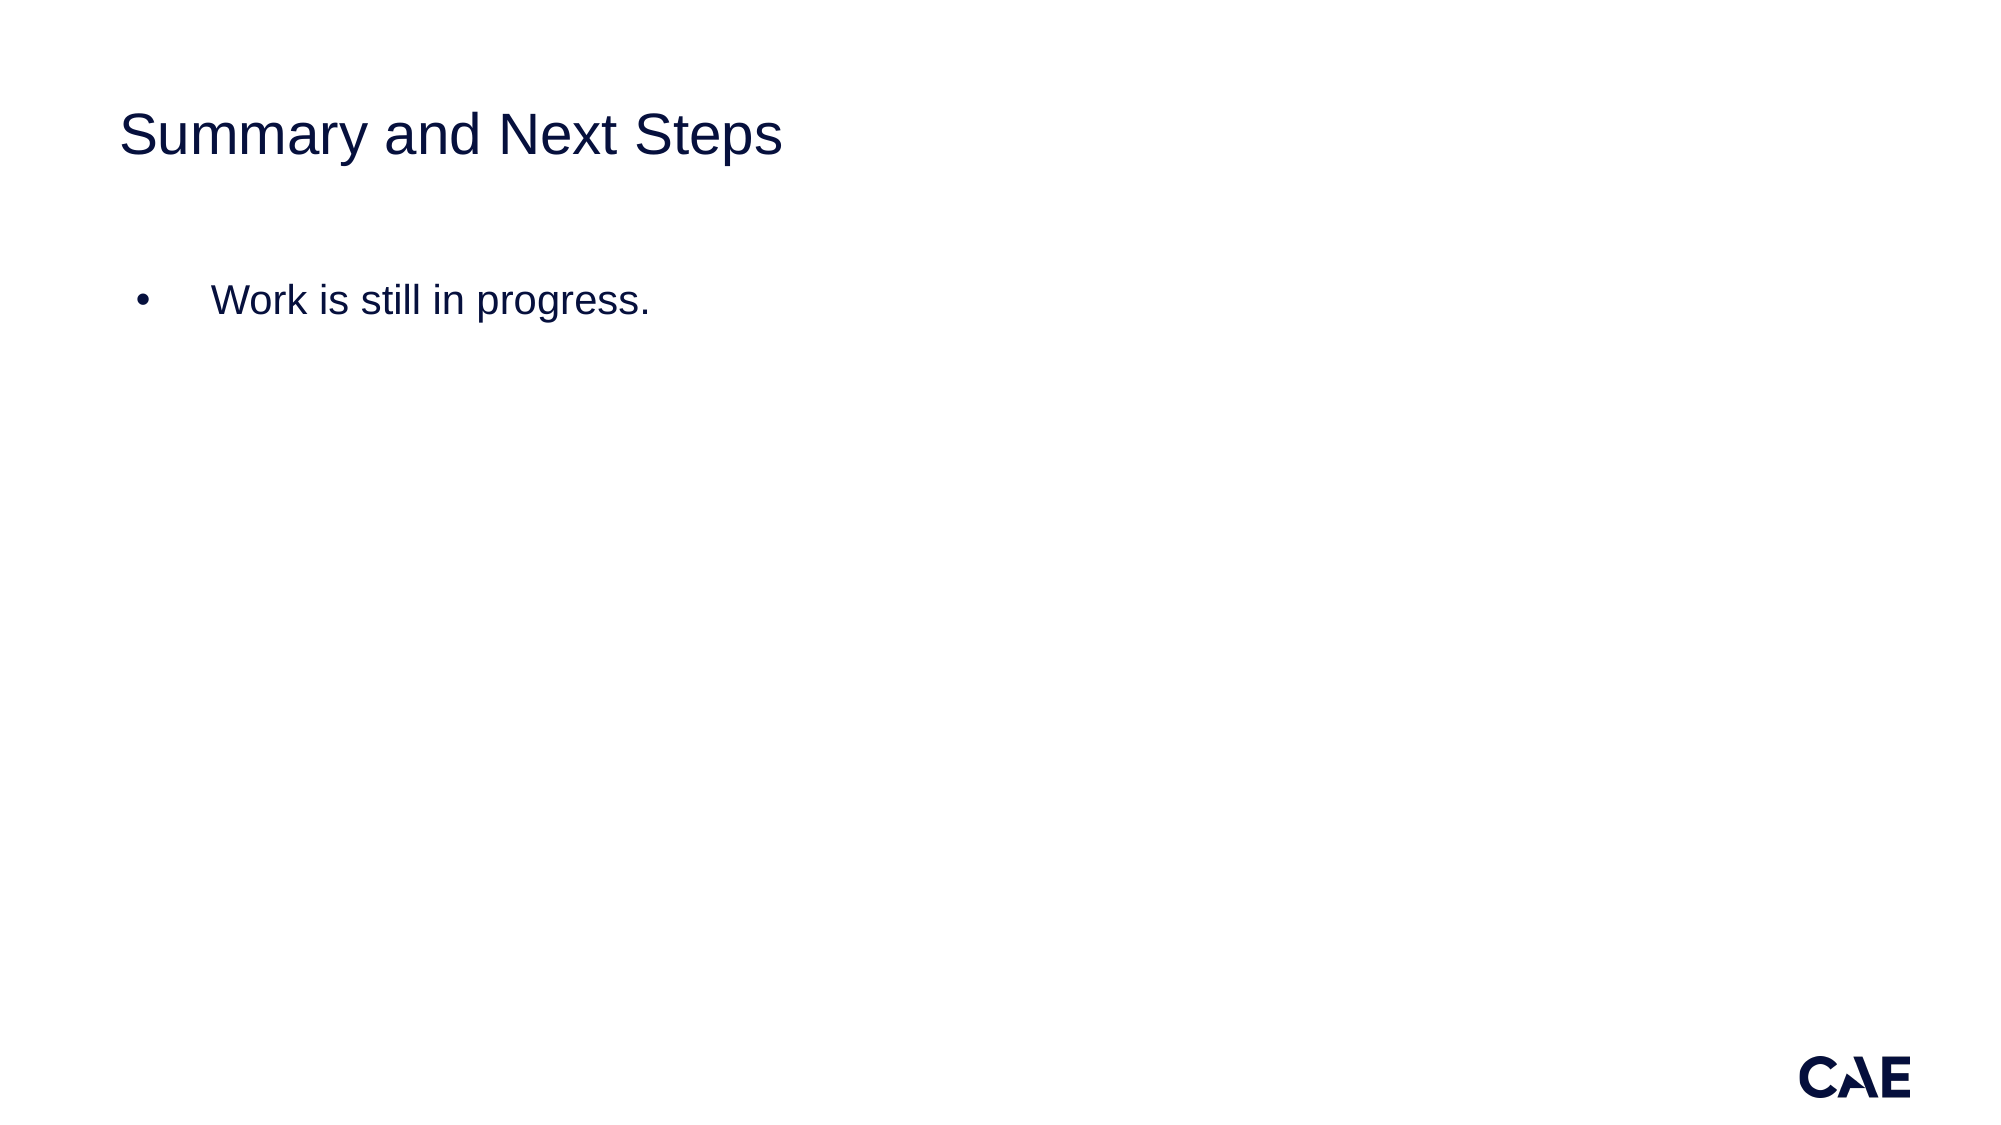

# Summary and Next Steps
Work is still in progress.